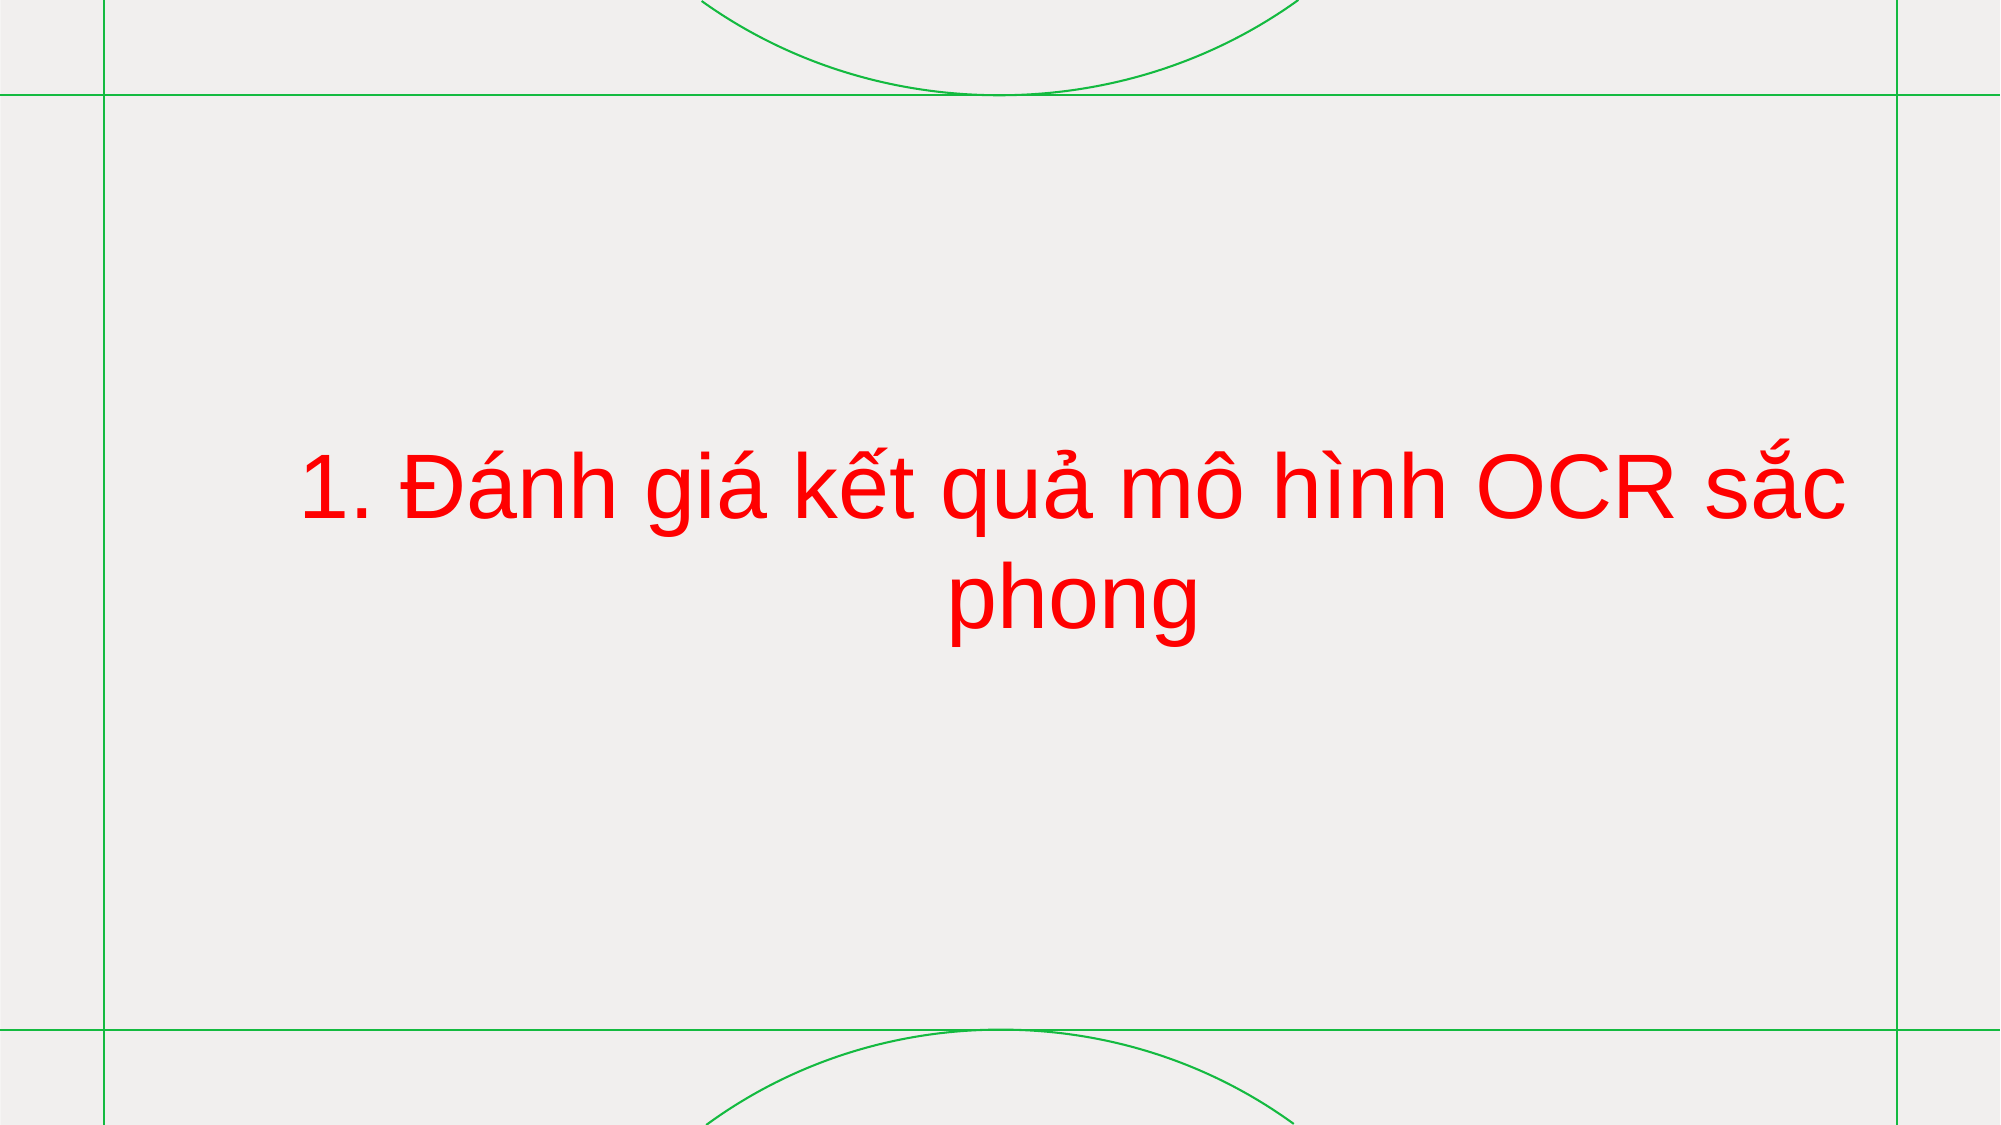

# 1. Đánh giá kết quả mô hình OCR sắc phong